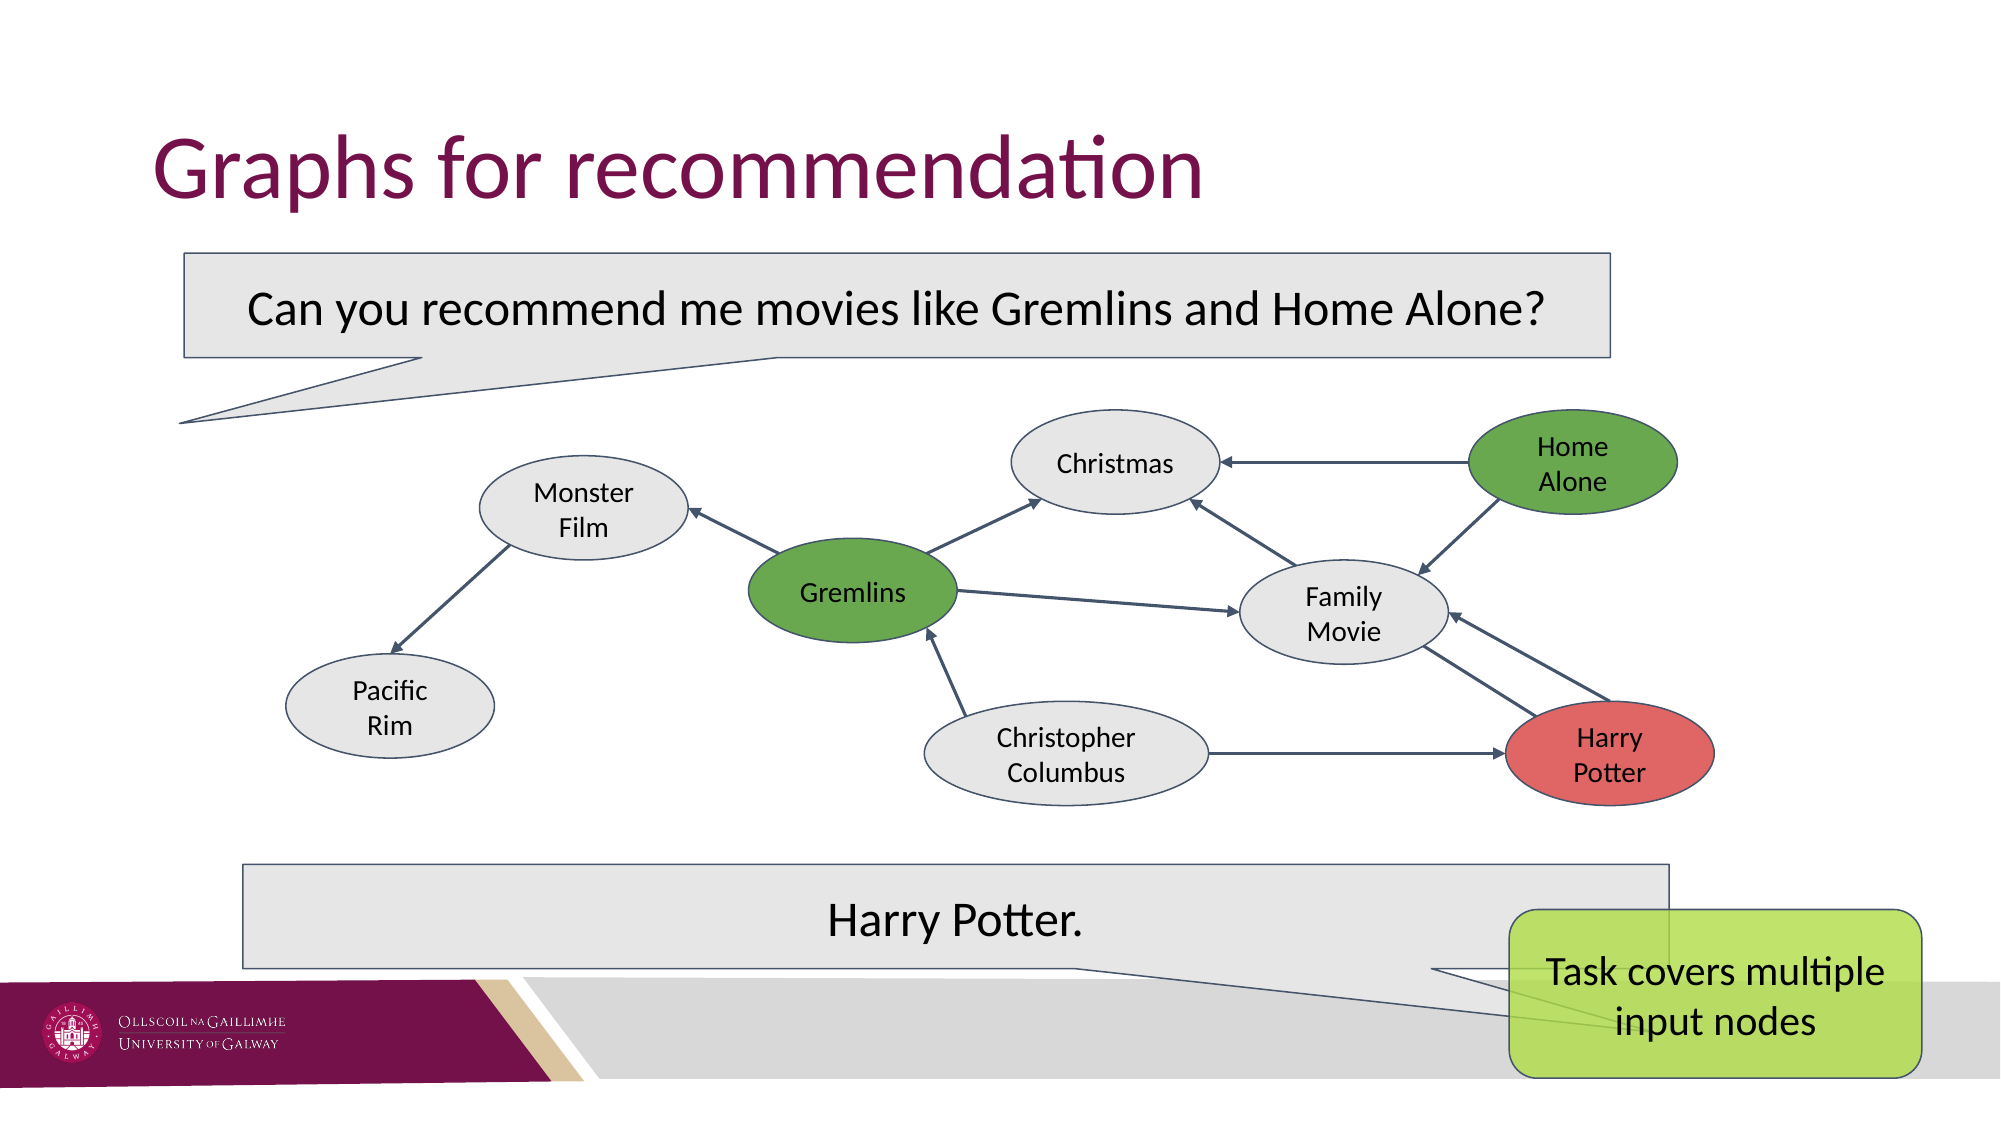

# Graphs for recommendation
Can you recommend me movies like Gremlins and Home Alone?
Christmas
Home Alone
Monster Film
Gremlins
Family Movie
Pacific Rim
Christopher Columbus
Harry Potter
Harry Potter.
Task covers multiple input nodes